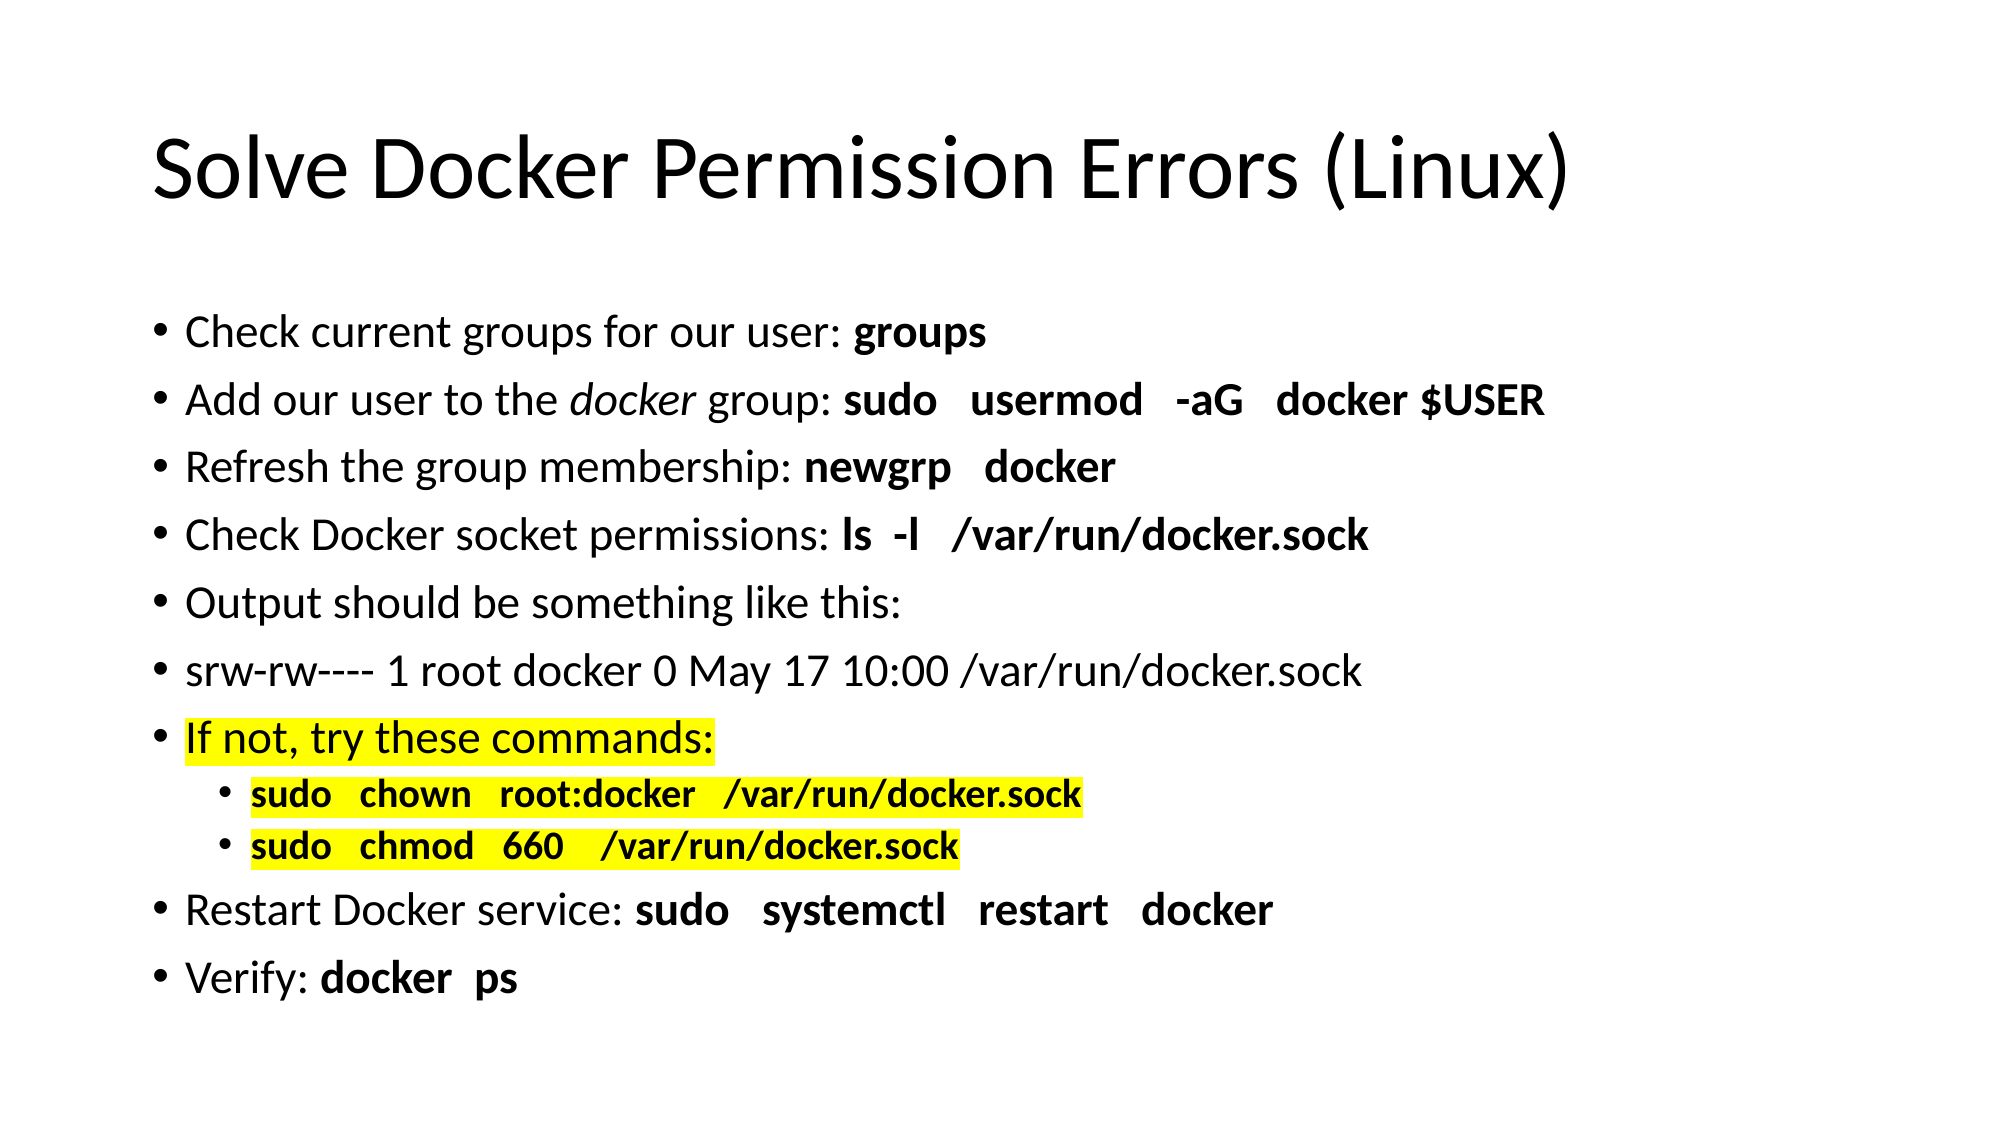

# Solve Docker Permission Errors (Linux)
Check current groups for our user: groups
Add our user to the docker group: sudo   usermod   -aG   docker $USER
Refresh the group membership: newgrp   docker
Check Docker socket permissions: ls  -l   /var/run/docker.sock
Output should be something like this:
srw-rw---- 1 root docker 0 May 17 10:00 /var/run/docker.sock
If not, try these commands:
sudo   chown   root:docker   /var/run/docker.sock
sudo   chmod   660    /var/run/docker.sock
Restart Docker service: sudo   systemctl   restart   docker
Verify: docker  ps